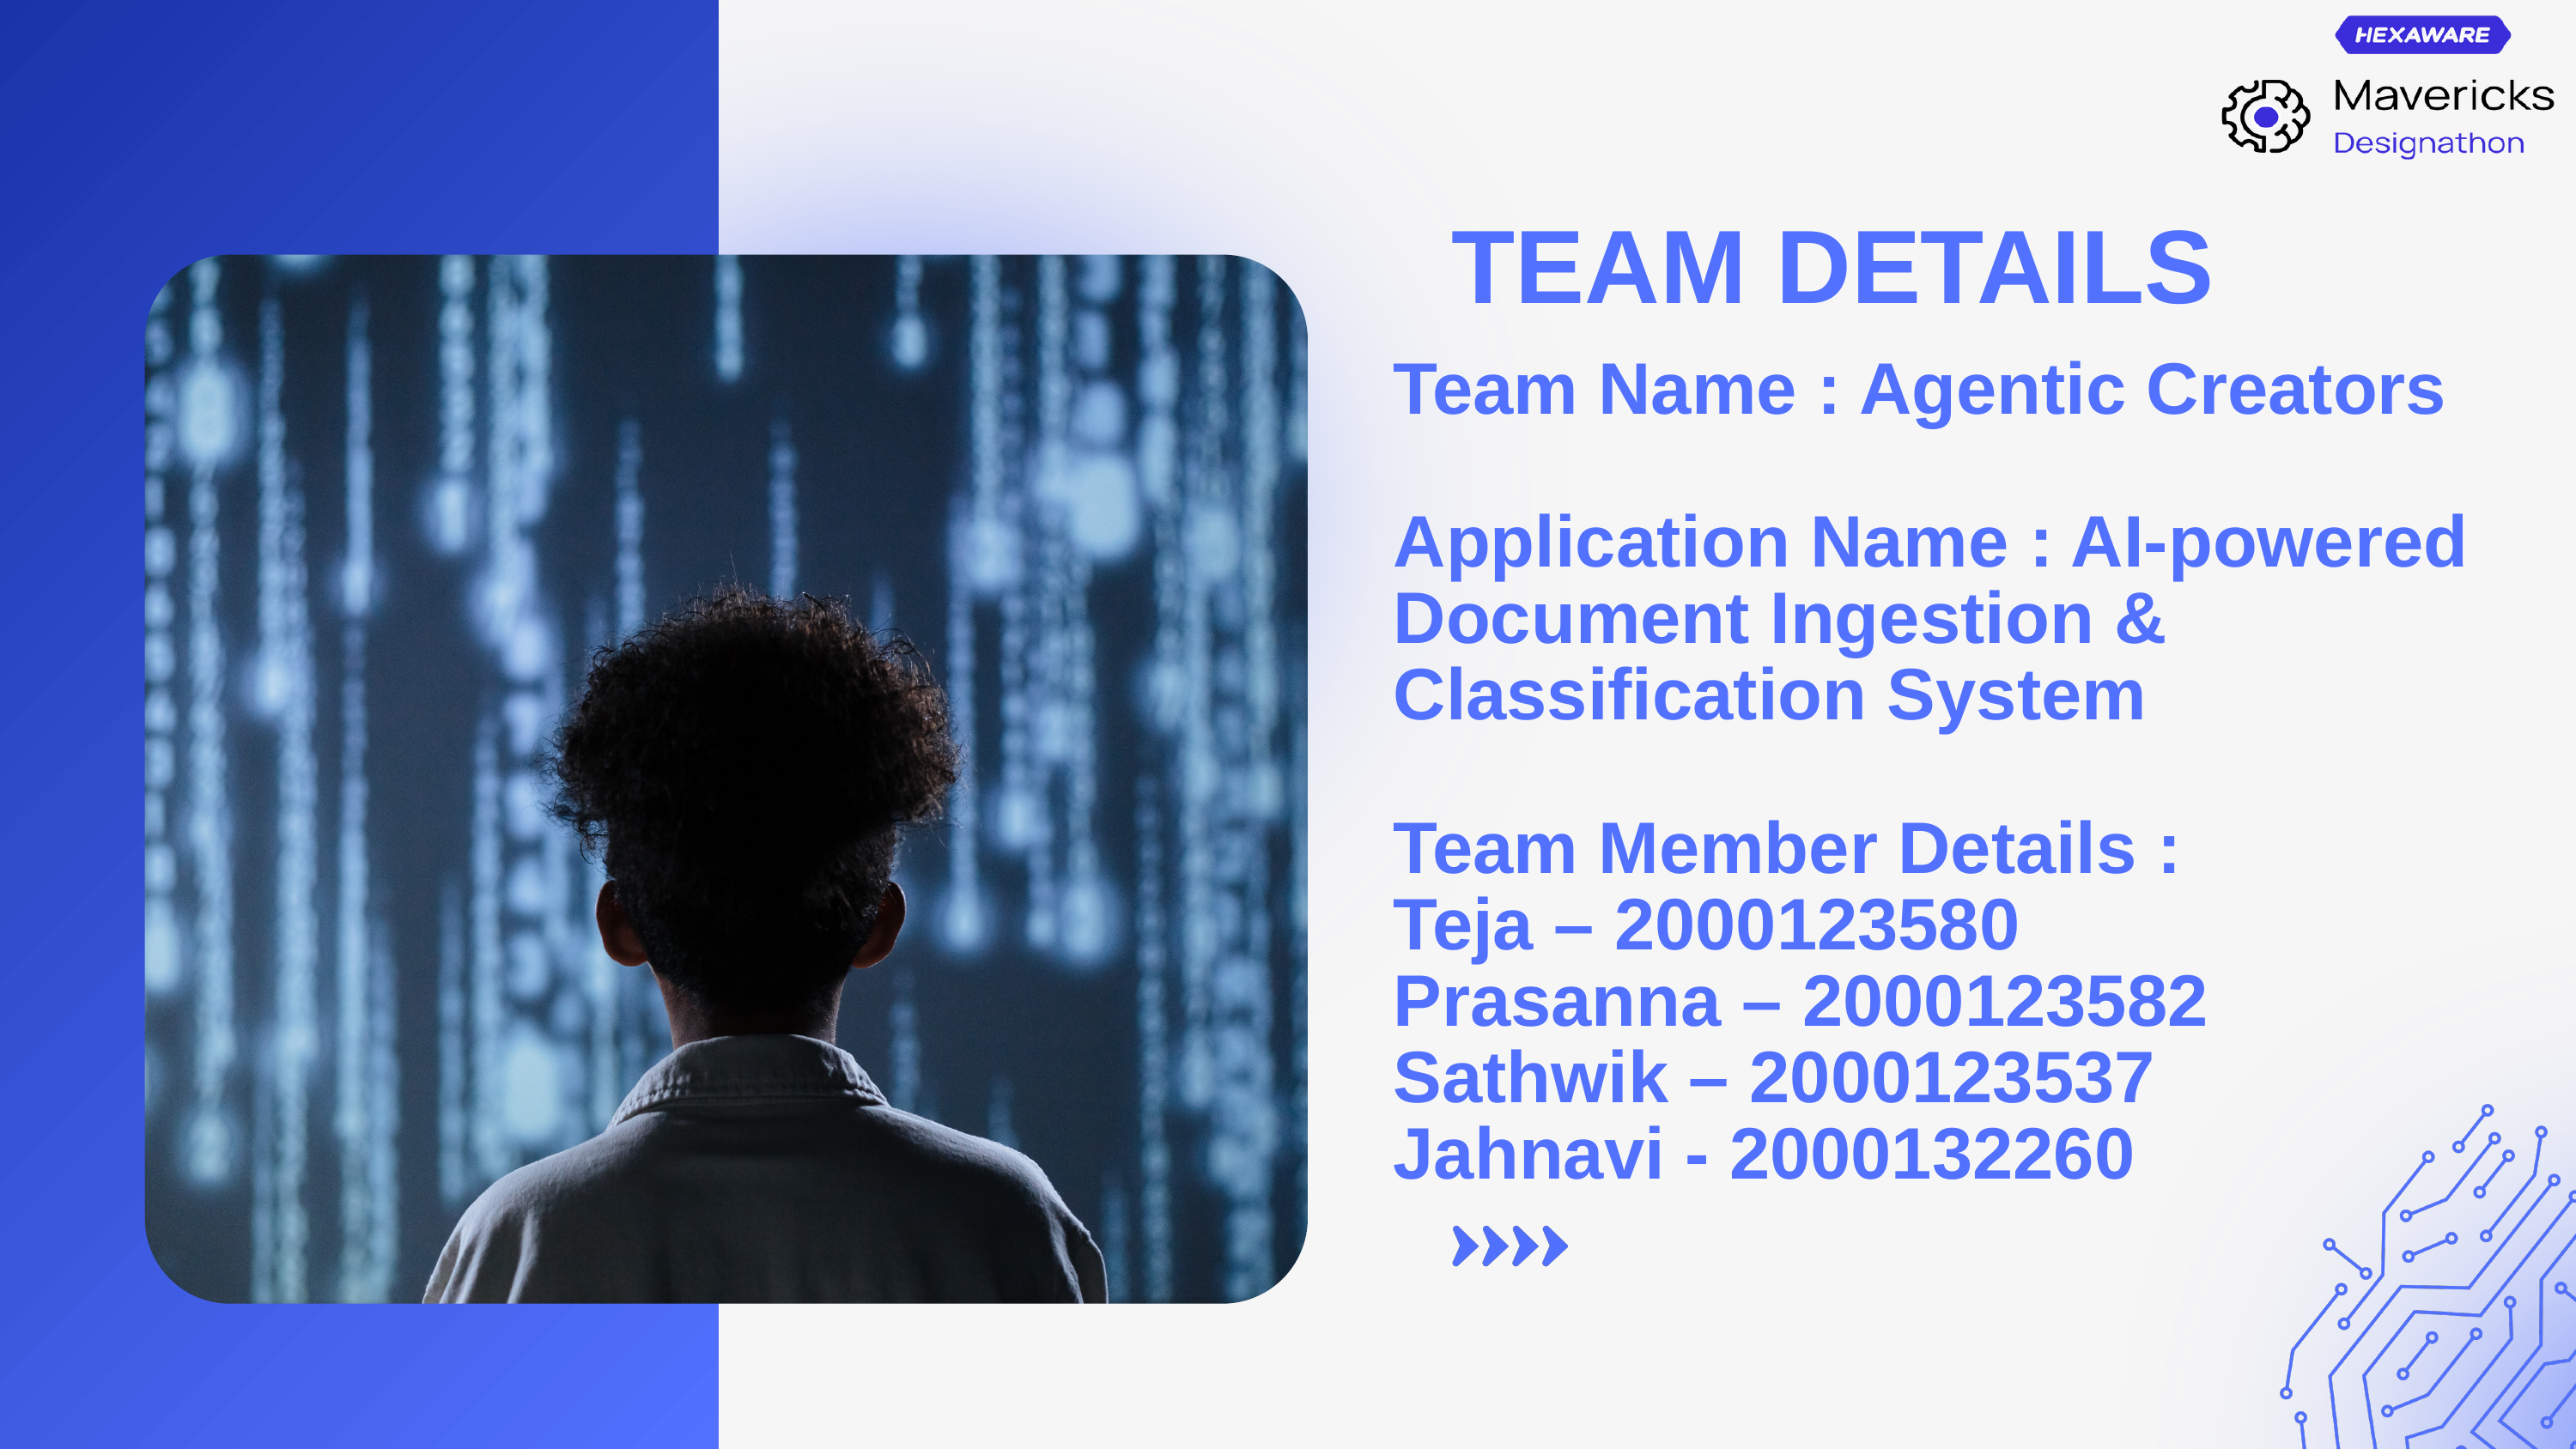

TEAM DETAILS

Team Name : Agentic Creators

Application Name : AI-powered Document Ingestion & Classification System

Team Member Details :
Teja – 2000123580
Prasanna – 2000123582
Sathwik – 2000123537
Jahnavi - 2000132260